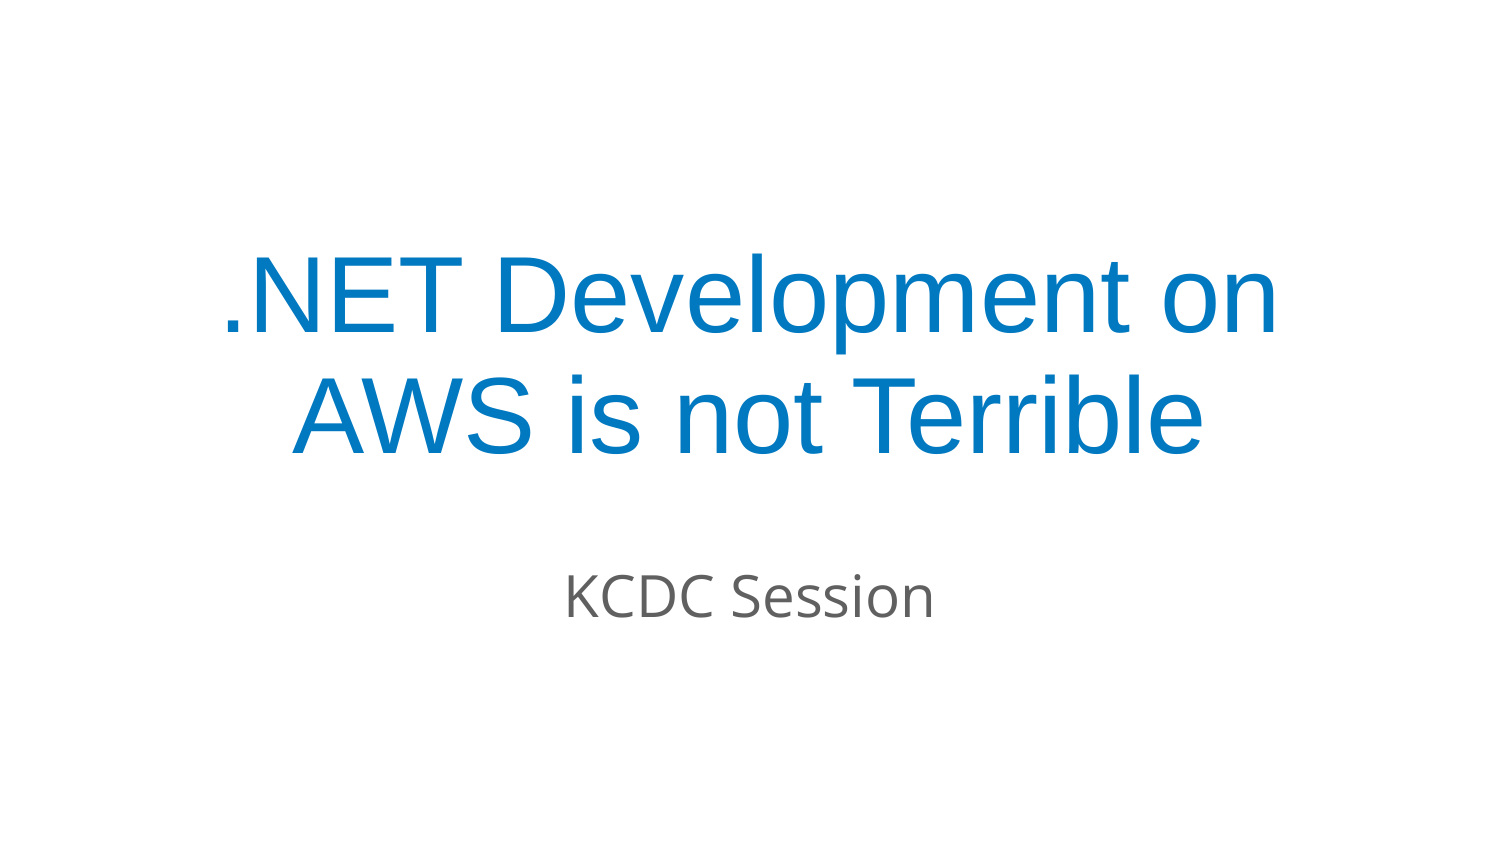

# .NET Development on AWS is not Terrible
KCDC Session